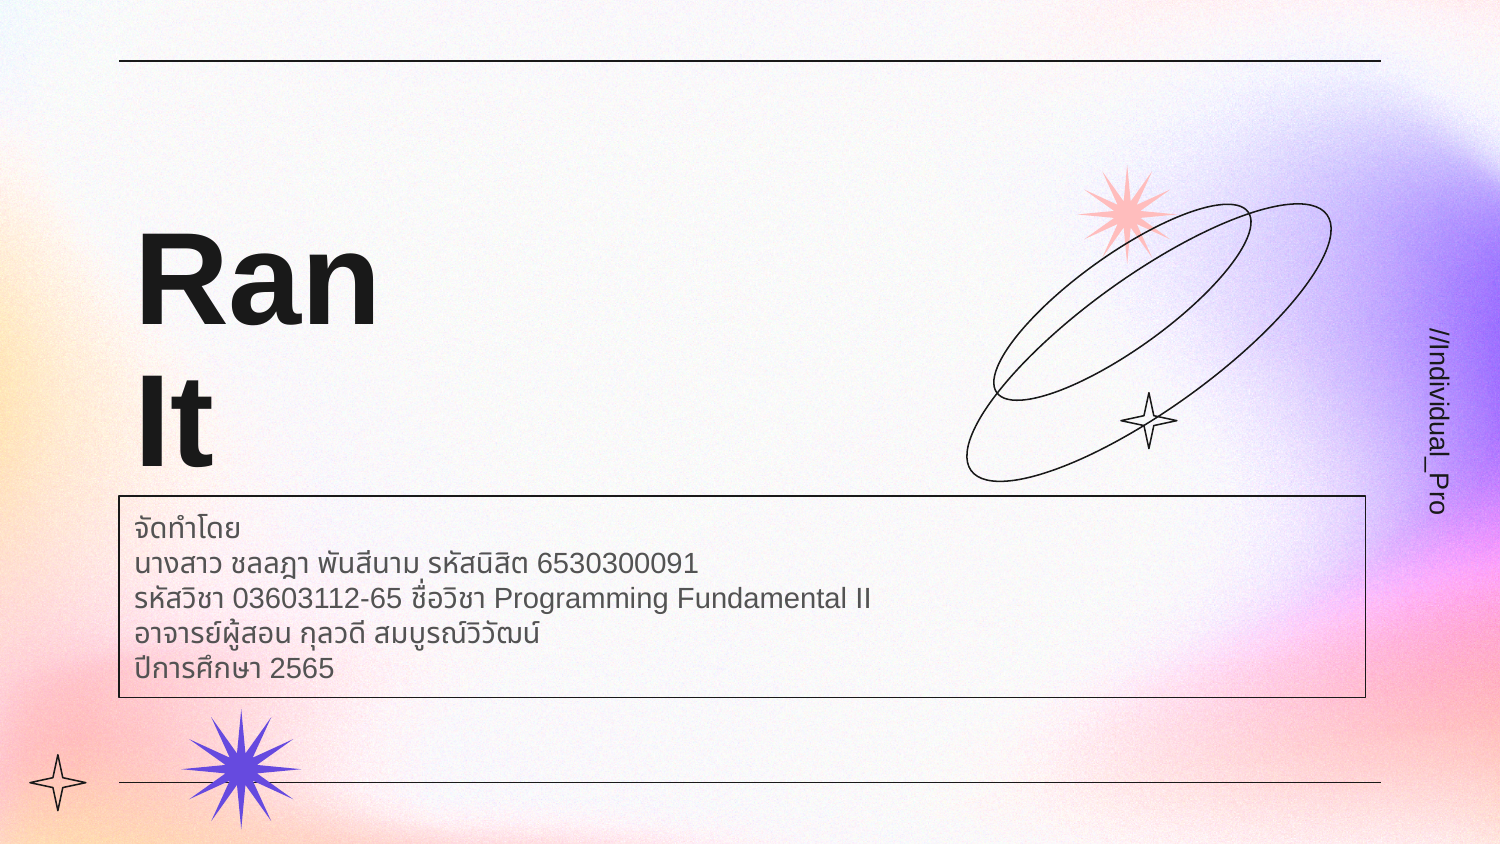

# Ran It
//Individual_Pro
จัดทำโดย
นางสาว ชลลฎา พันสีนาม รหัสนิสิต 6530300091
รหัสวิชา 03603112-65 ชื่อวิชา Programming Fundamental II
อาจารย์ผู้สอน กุลวดี สมบูรณ์วิวัฒน์
ปีการศึกษา 2565